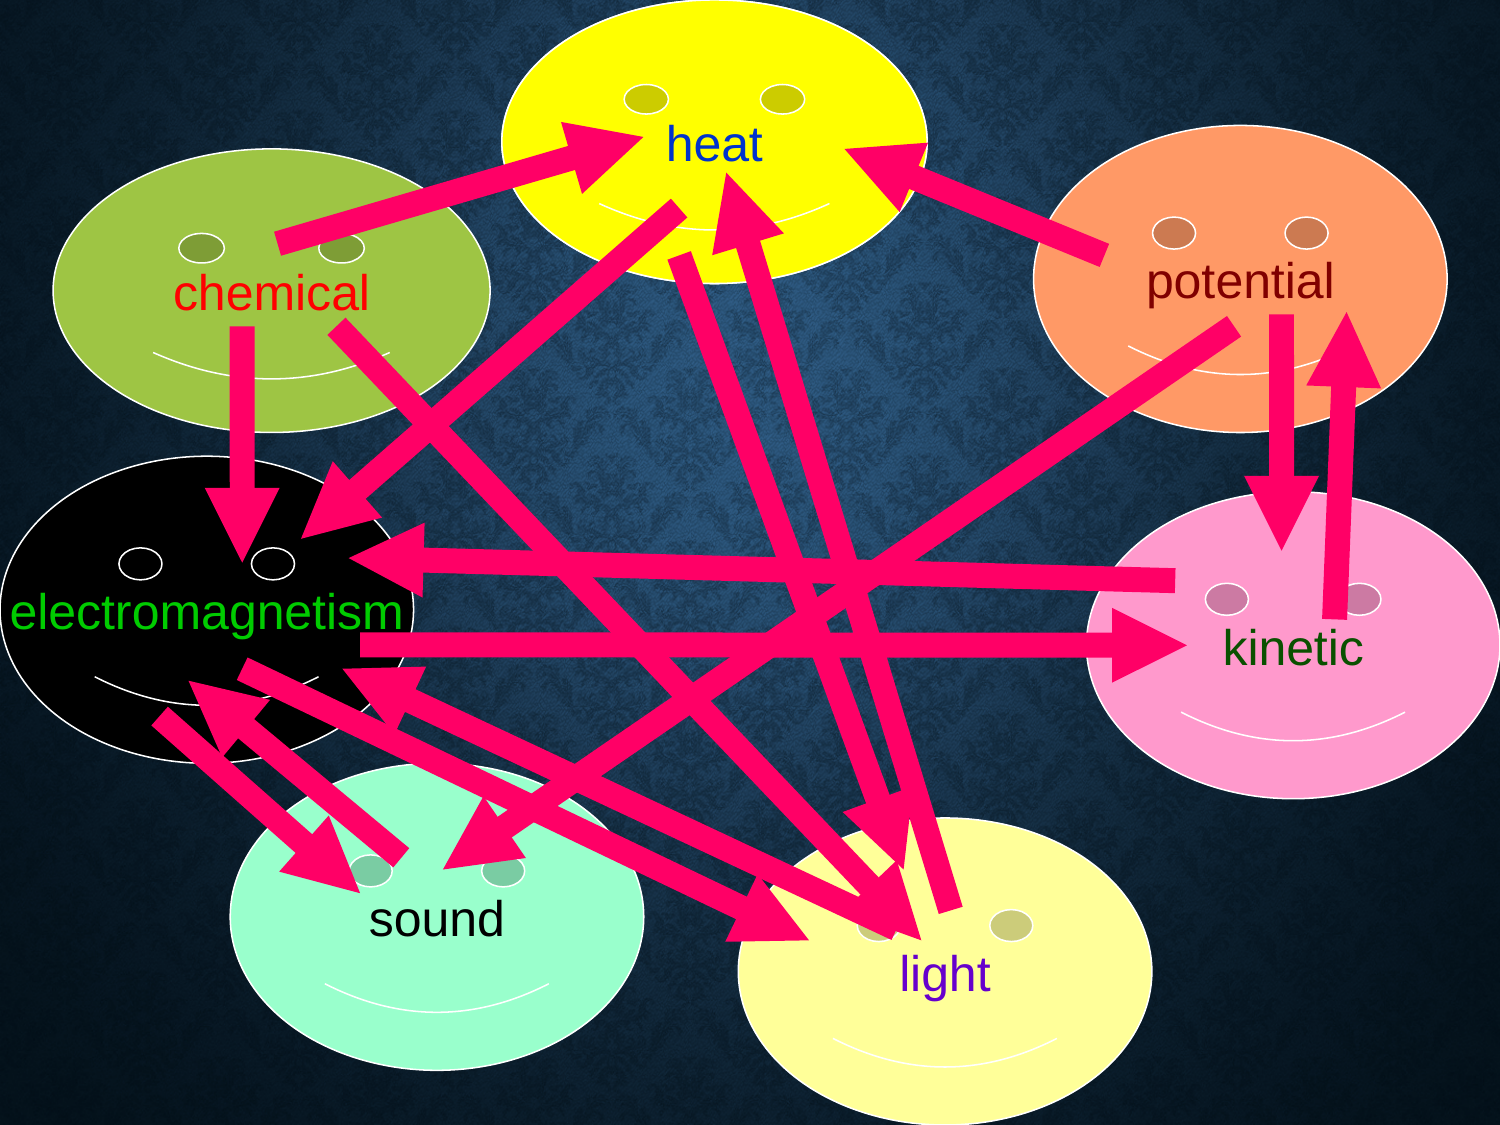

heat
heat
potential

chemical

electromagnetism
kinetic

sound
light